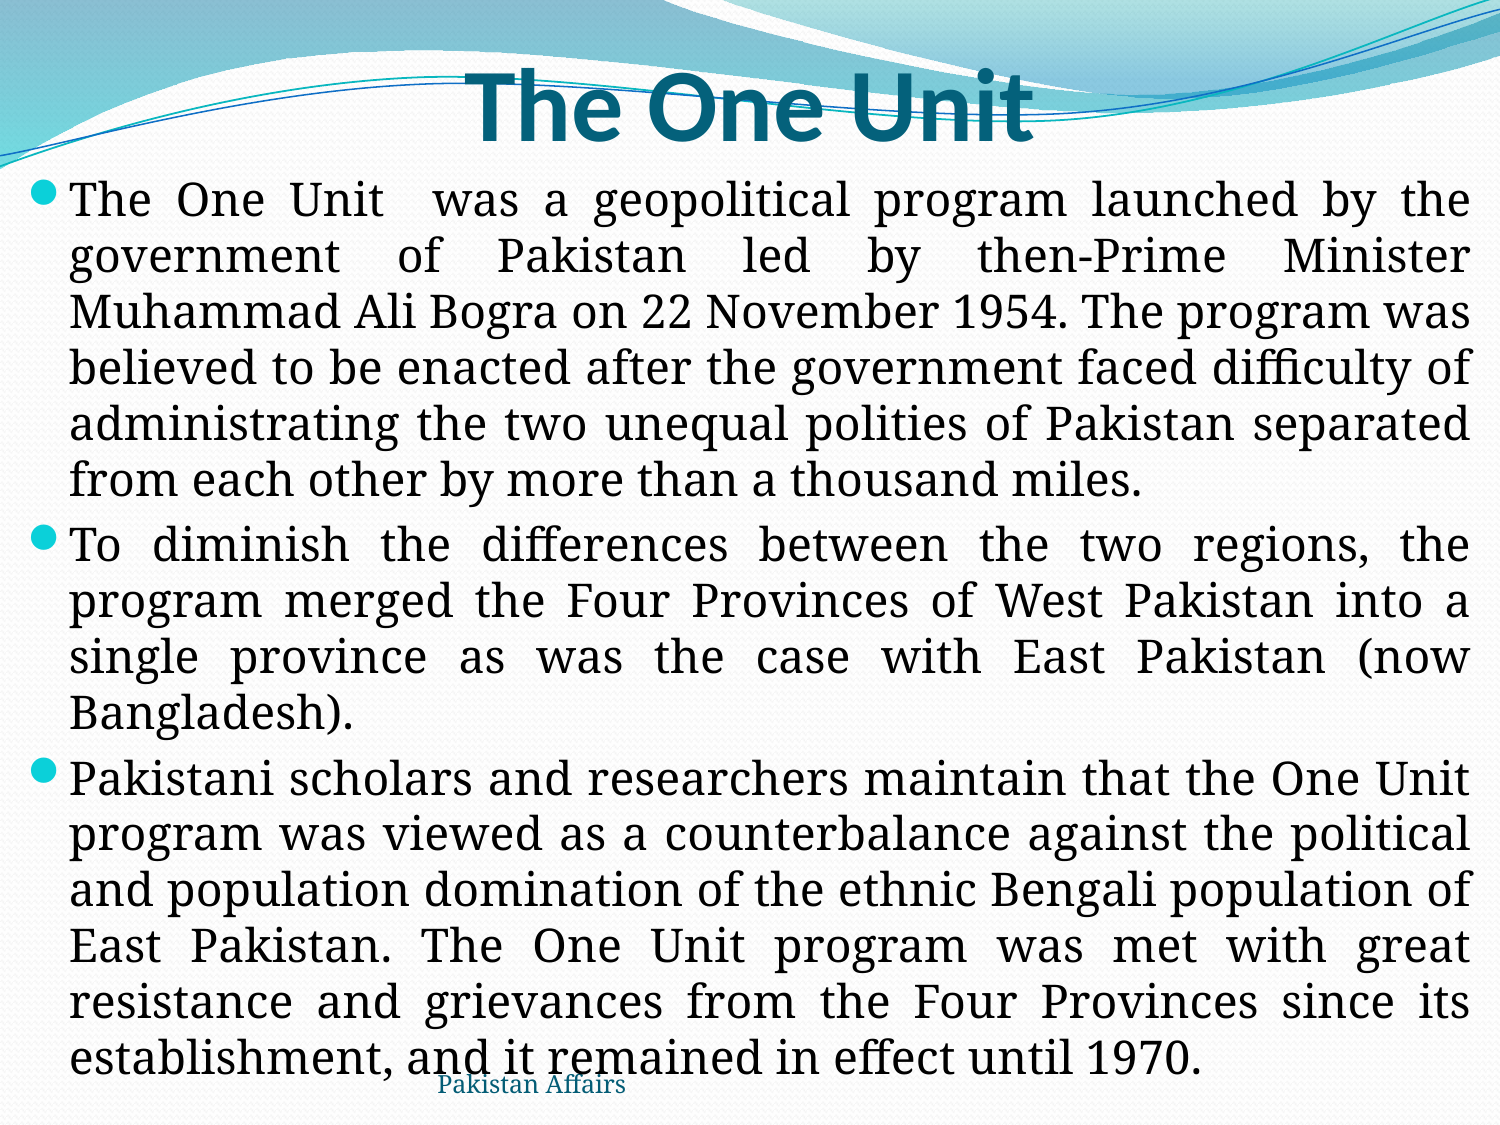

# The One Unit
The One Unit  was a geopolitical program launched by the government of Pakistan led by then-Prime Minister Muhammad Ali Bogra on 22 November 1954. The program was believed to be enacted after the government faced difficulty of administrating the two unequal polities of Pakistan separated from each other by more than a thousand miles.
To diminish the differences between the two regions, the program merged the Four Provinces of West Pakistan into a single province as was the case with East Pakistan (now Bangladesh).
Pakistani scholars and researchers maintain that the One Unit program was viewed as a counterbalance against the political and population domination of the ethnic Bengali population of East Pakistan. The One Unit program was met with great resistance and grievances from the Four Provinces since its establishment, and it remained in effect until 1970.

Pakistan Affairs
9